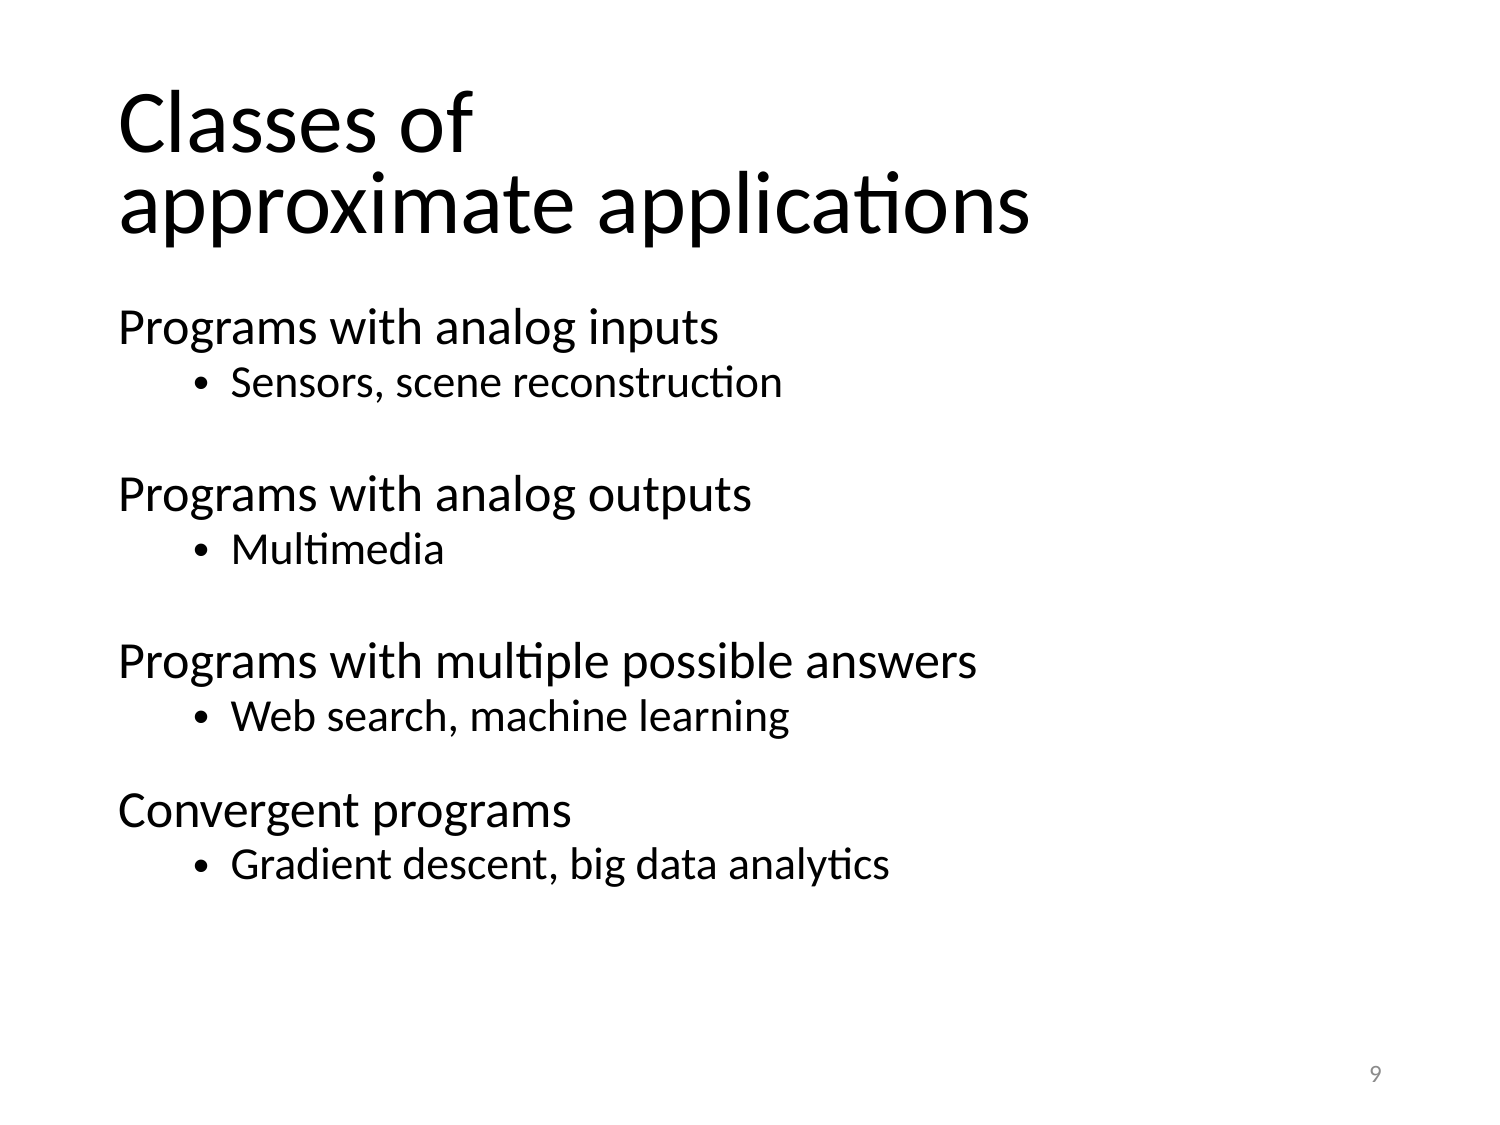

# Classes of approximate applications
Programs with analog inputs
Sensors, scene reconstruction

Programs with analog outputs
Multimedia

Programs with multiple possible answers
Web search, machine learning

Convergent programs
Gradient descent, big data analytics
9